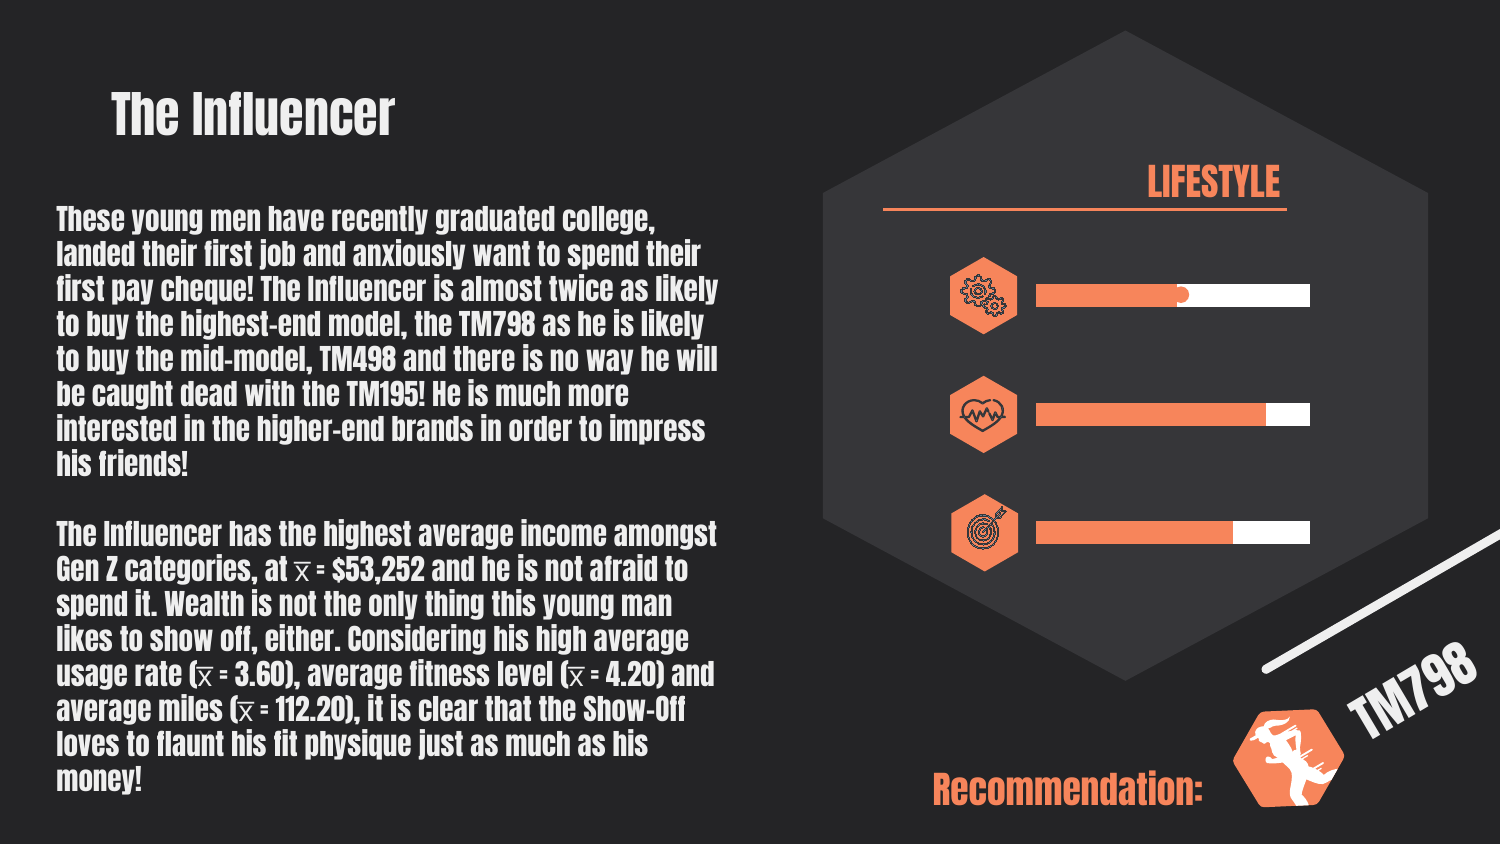

# The Influencer
LIFESTYLE
These young men have recently graduated college, landed their first job and anxiously want to spend their first pay cheque! The Influencer is almost twice as likely to buy the highest-end model, the TM798 as he is likely to buy the mid-model, TM498 and there is no way he will be caught dead with the TM195! He is much more interested in the higher-end brands in order to impress his friends!

The Influencer has the highest average income amongst Gen Z categories, at x̅ = $53,252 and he is not afraid to spend it. Wealth is not the only thing this young man likes to show off, either. Considering his high average usage rate (x̅ = 3.60), average fitness level (x̅ = 4.20) and average miles (x̅ = 112.20), it is clear that the Show-Off loves to flaunt his fit physique just as much as his money!

### Chart

| Category | Series 1 | Series 2 |
|---|---|---|
| Category 1 | 3.6 | 3.4 |

### Chart

| Category | Series 1 | Series 2 |
|---|---|---|
| Category 1 | 4.2 | 0.7999999999999998 |

### Chart

| Category | Series 1 | Series 2 |
|---|---|---|
| Category 1 | 112.2 | 44.249999999999986 |

TM798

Recommendation: